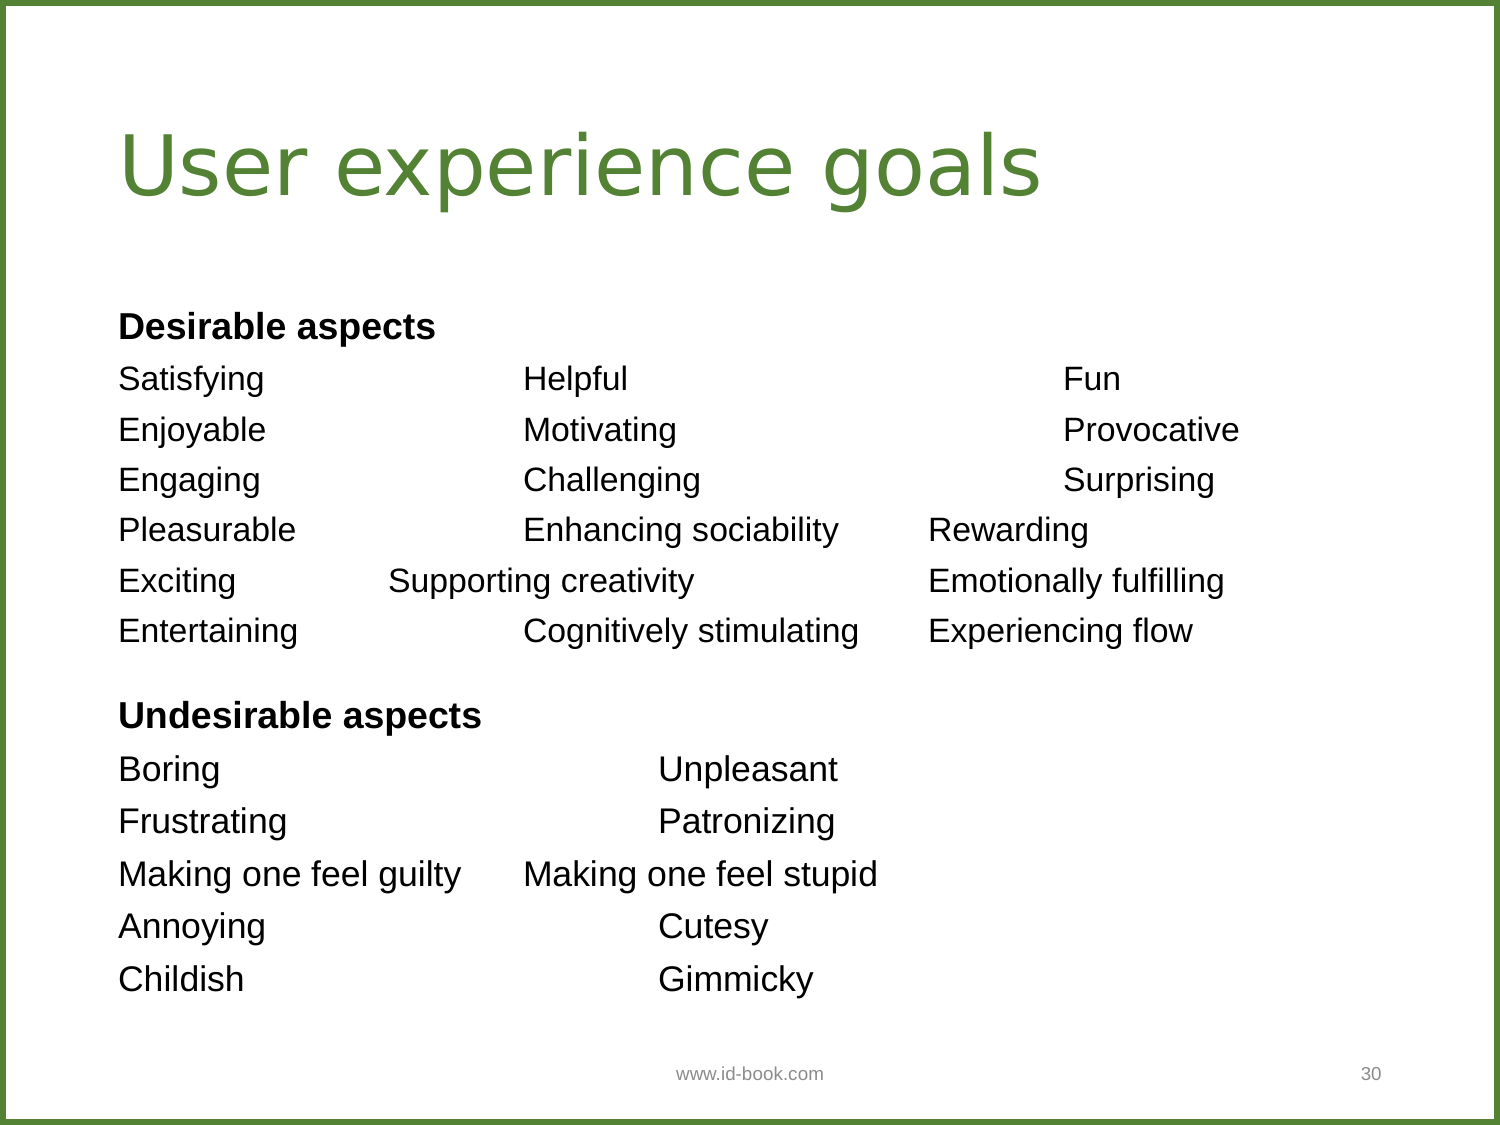

# User experience goals
Desirable aspects
Satisfying 		Helpful				Fun
Enjoyable 		Motivating 			Provocative
Engaging 		Challenging 			Surprising
Pleasurable 		Enhancing sociability 	Rewarding
Exciting 		Supporting creativity 		Emotionally fulfilling
Entertaining 		Cognitively stimulating 	Experiencing flow
Undesirable aspects
Boring		 		Unpleasant
Frustrating 			Patronizing
Making one feel guilty 	Making one feel stupid
Annoying		 	Cutesy
Childish 			Gimmicky

www.id-book.com
30